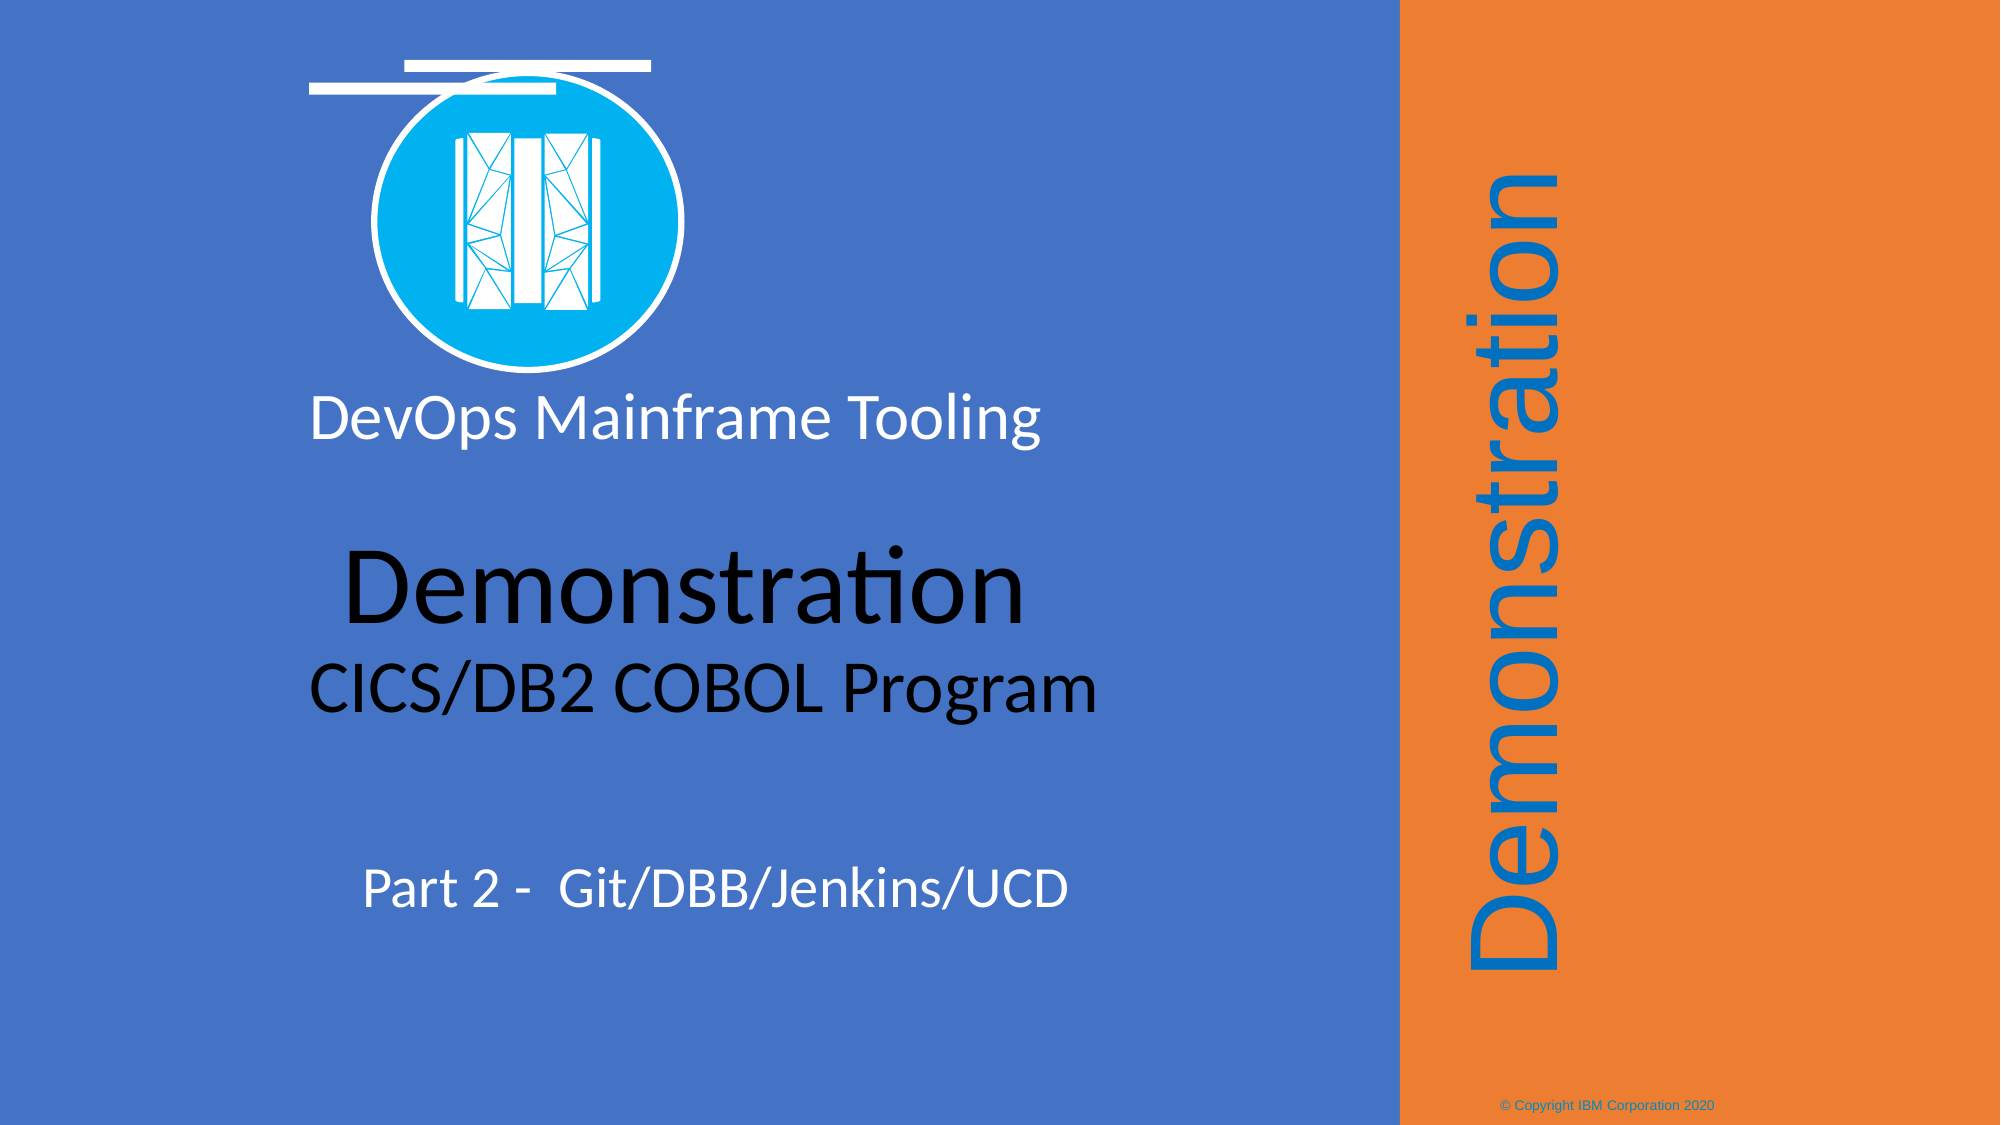

Demonstration
# DevOps Mainframe Tooling Demonstration CICS/DB2 COBOL Program
Part 2 -  Git/DBB/Jenkins/UCD
© Copyright IBM Corporation 2020